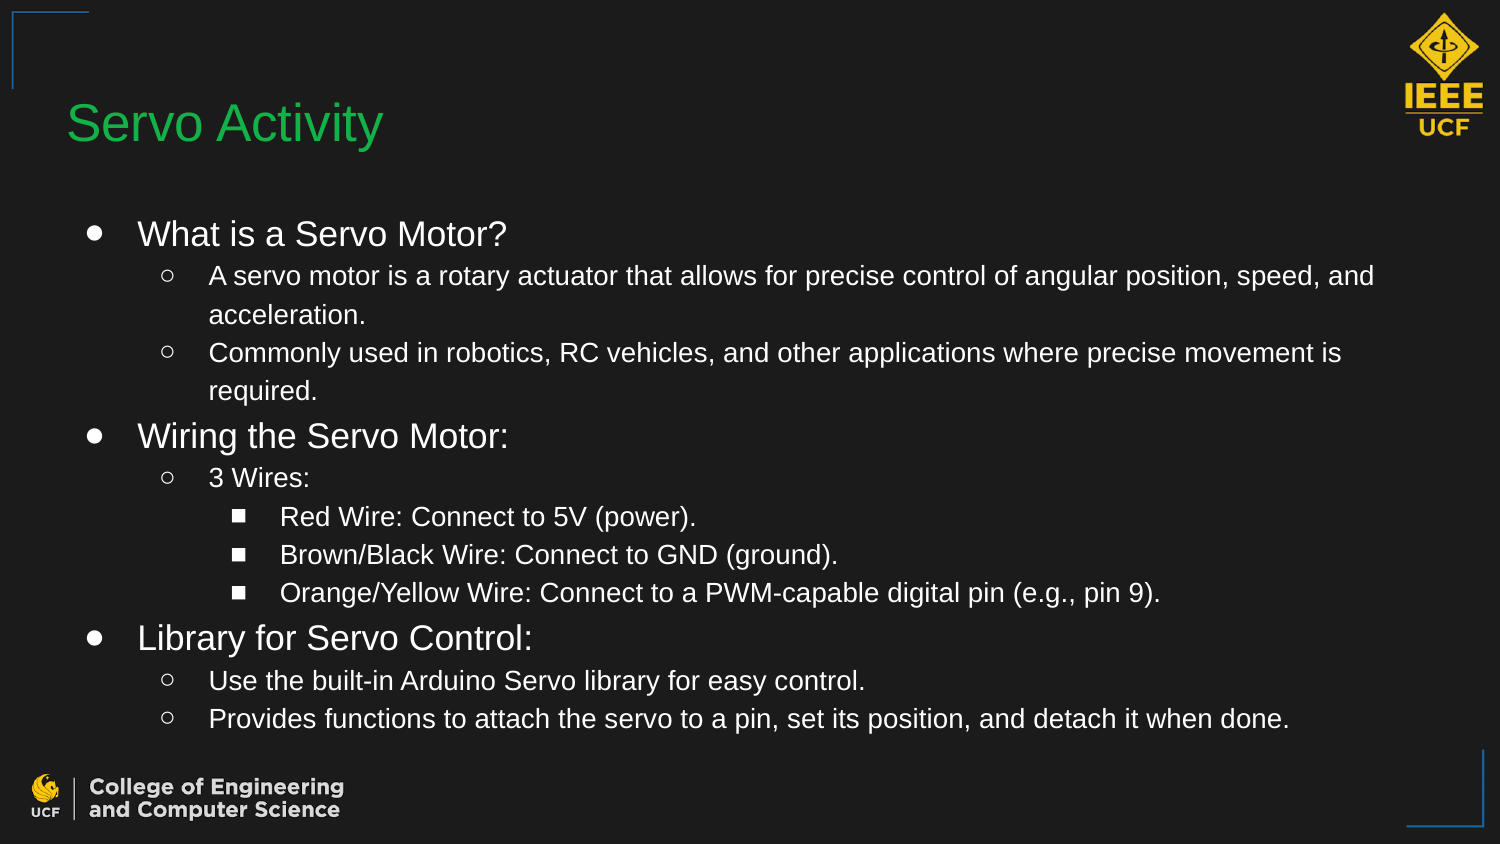

# Servo Activity
What is a Servo Motor?
A servo motor is a rotary actuator that allows for precise control of angular position, speed, and acceleration.
Commonly used in robotics, RC vehicles, and other applications where precise movement is required.
Wiring the Servo Motor:
3 Wires:
Red Wire: Connect to 5V (power).
Brown/Black Wire: Connect to GND (ground).
Orange/Yellow Wire: Connect to a PWM-capable digital pin (e.g., pin 9).
Library for Servo Control:
Use the built-in Arduino Servo library for easy control.
Provides functions to attach the servo to a pin, set its position, and detach it when done.